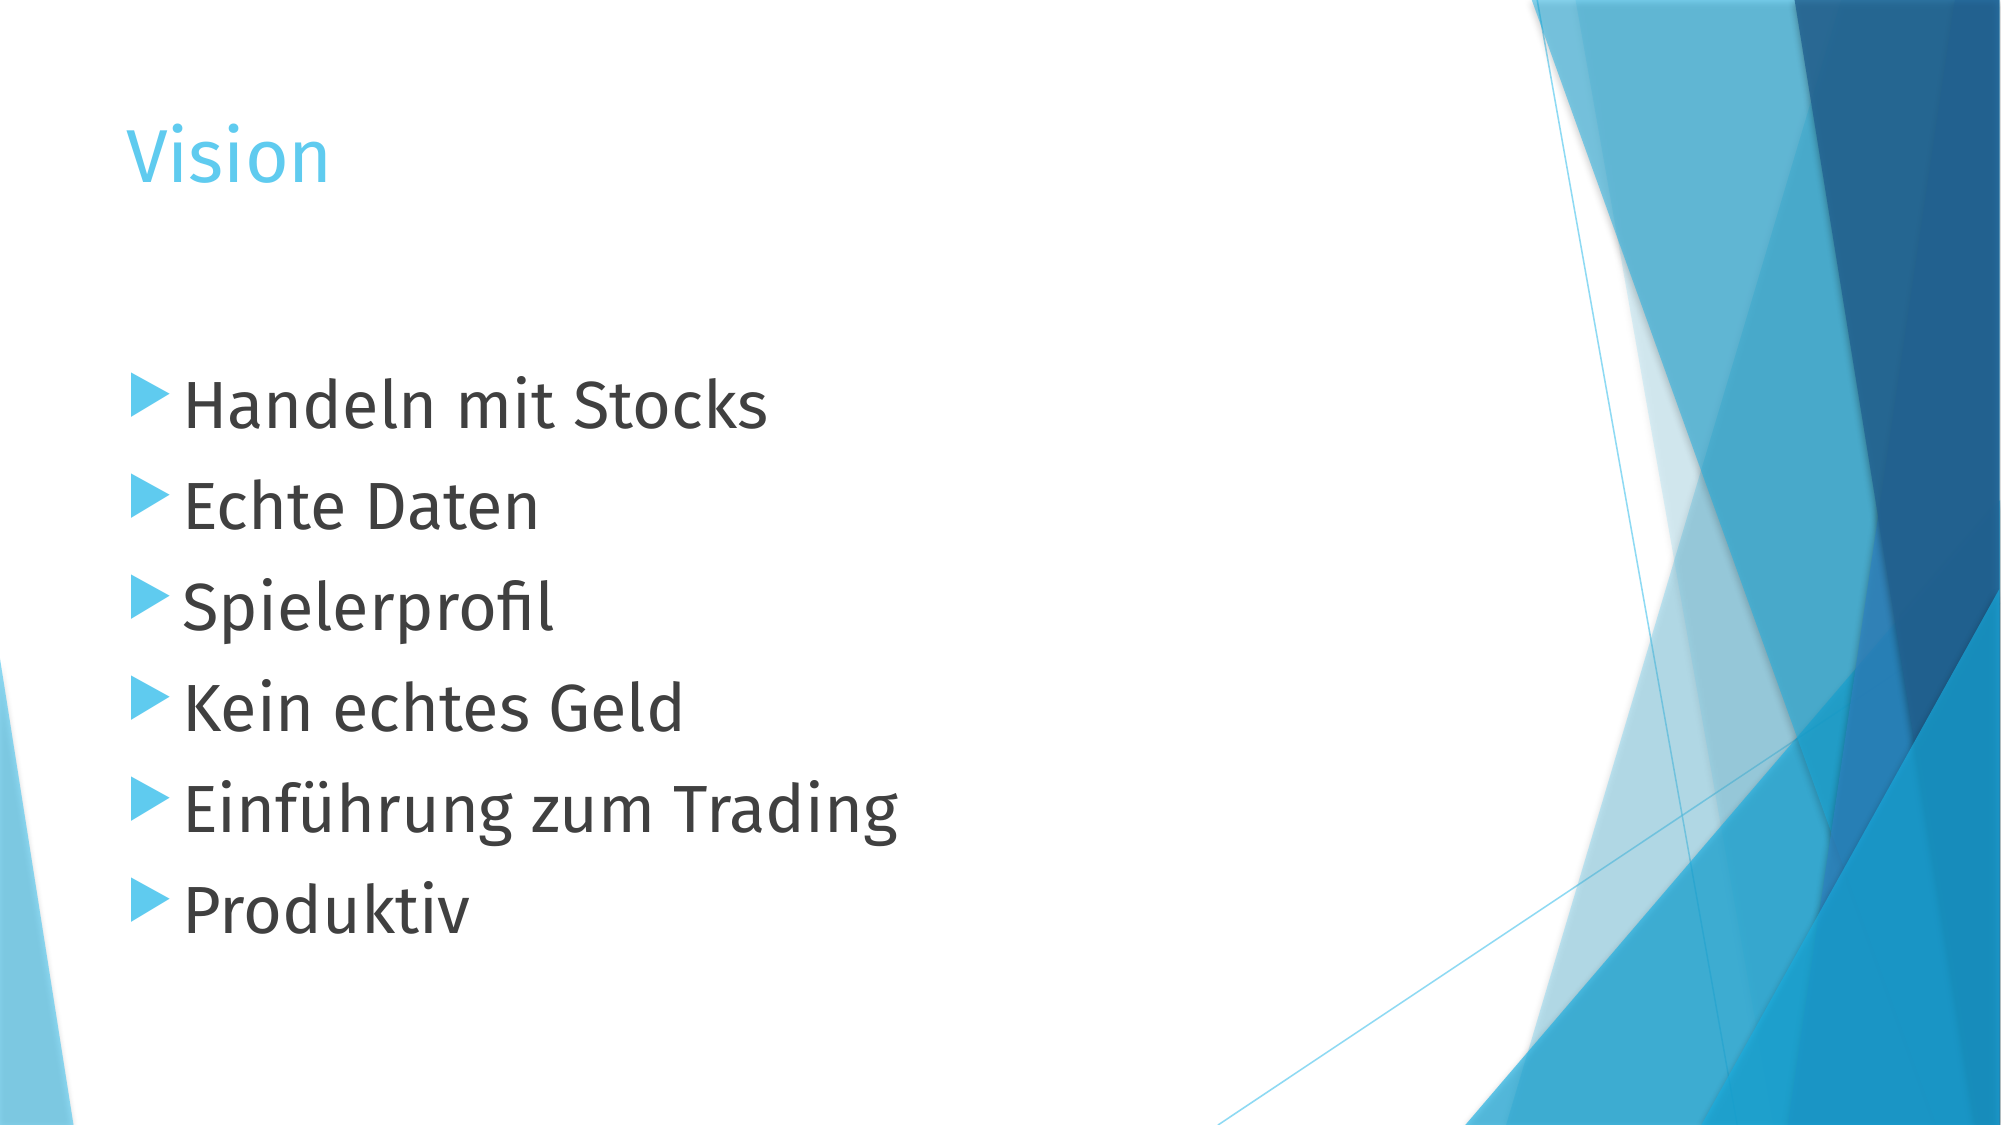

# Vision
Handeln mit Stocks
Echte Daten
Spielerprofil
Kein echtes Geld
Einführung zum Trading
Produktiv